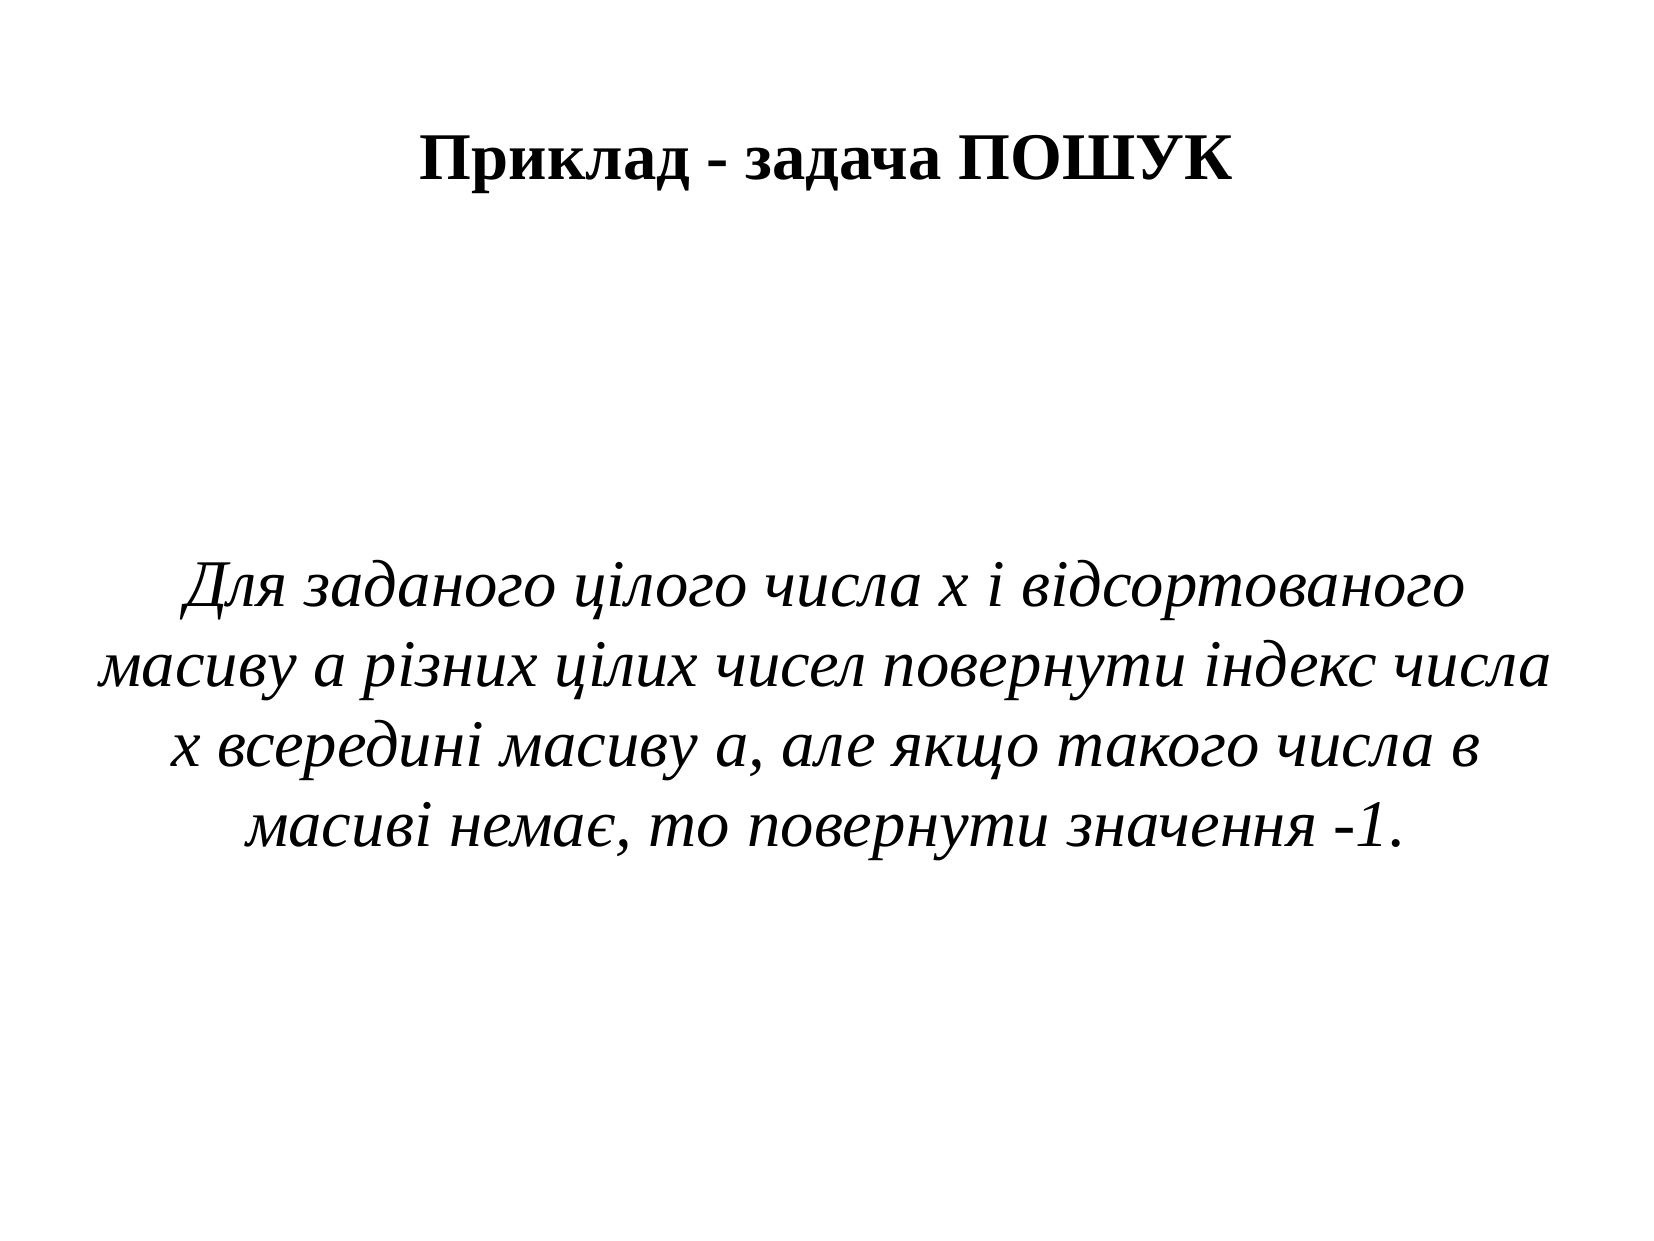

Приклад - задача ПОШУК
Для заданого цілого числа x і відсортованого масиву a різних цілих чисел повернути індекс числа x всередині масиву a, але якщо такого числа в масиві немає, то повернути значення -1.